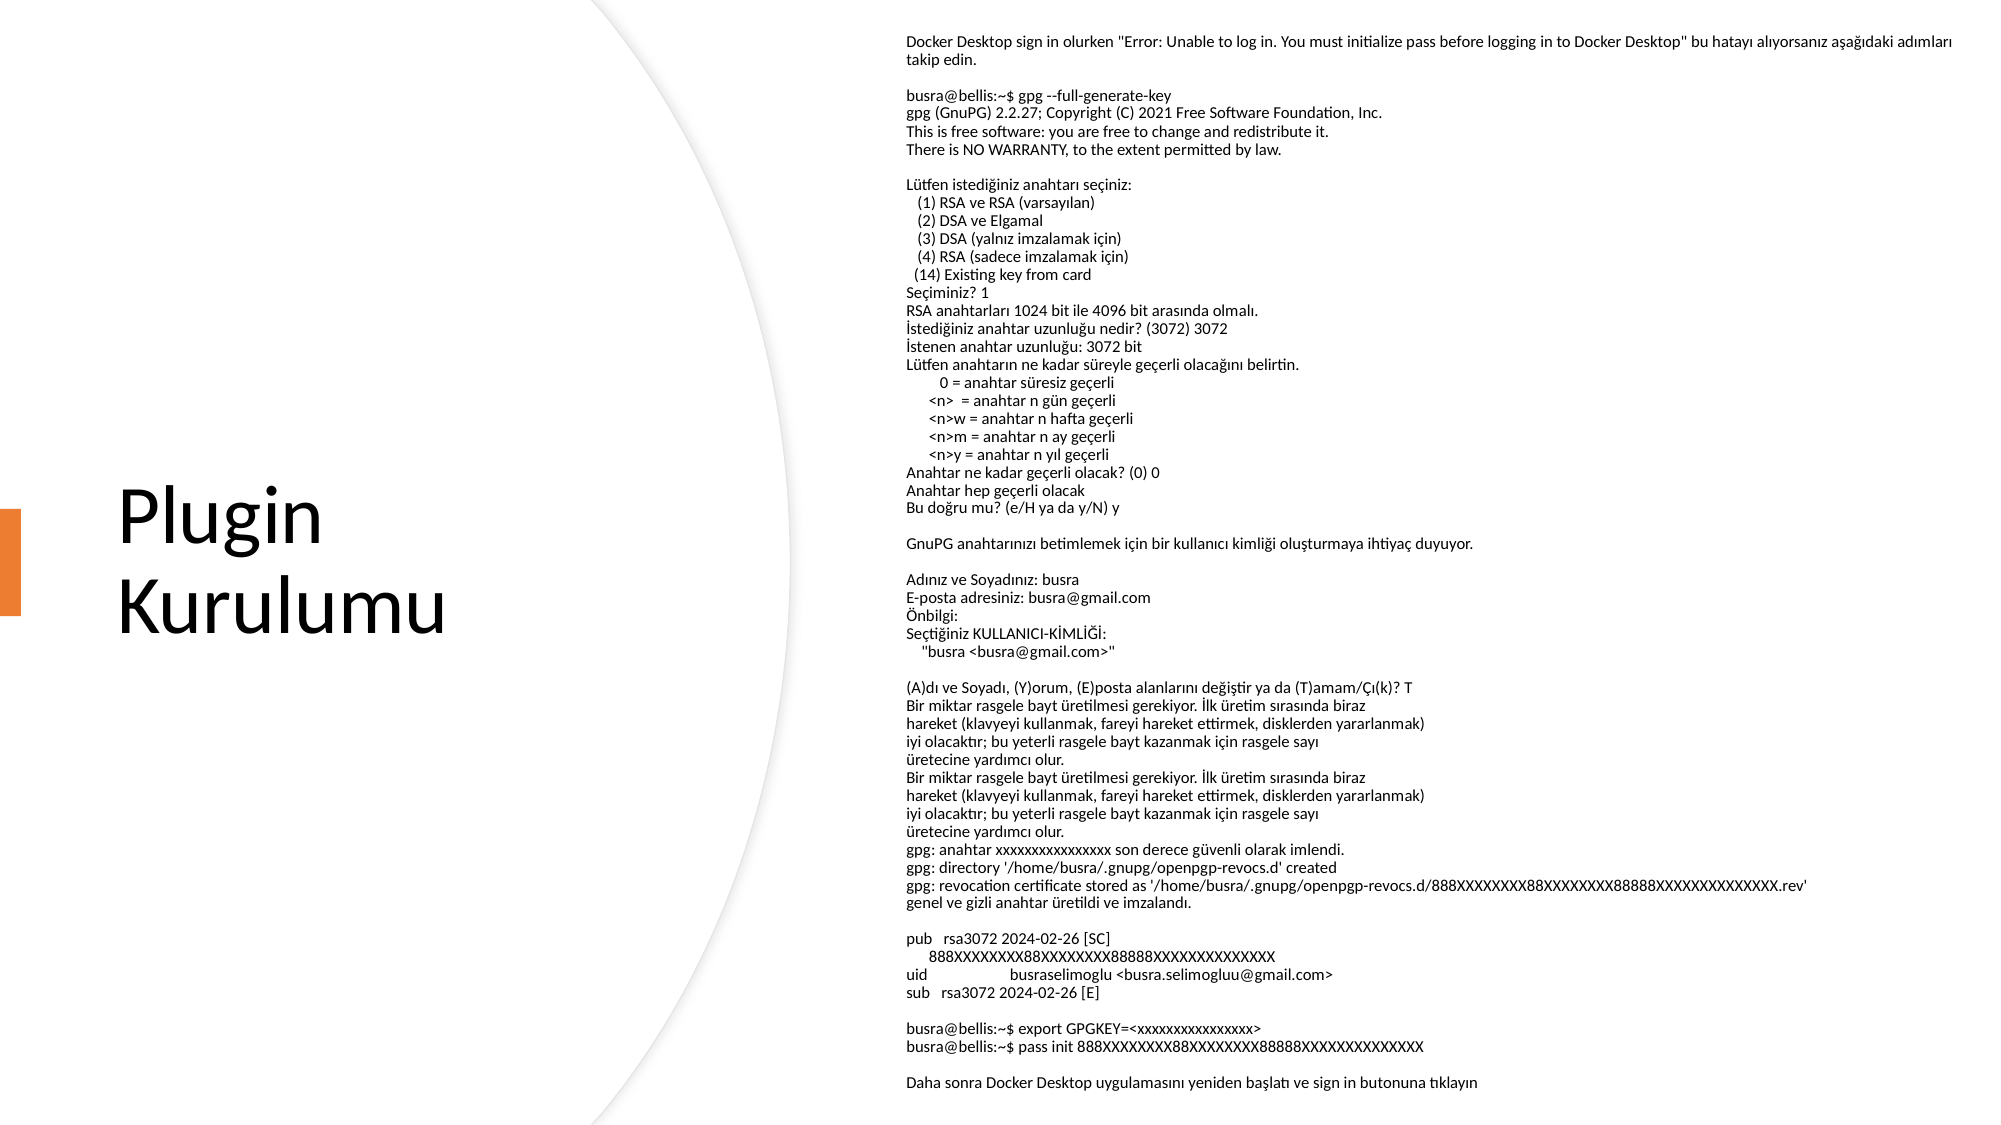

Docker Desktop sign in olurken "Error: Unable to log in. You must initialize pass before logging in to Docker Desktop" bu hatayı alıyorsanız aşağıdaki adımları takip edin.

busra@bellis:~$ gpg --full-generate-key
gpg (GnuPG) 2.2.27; Copyright (C) 2021 Free Software Foundation, Inc.
This is free software: you are free to change and redistribute it.
There is NO WARRANTY, to the extent permitted by law.

Lütfen istediğiniz anahtarı seçiniz:
   (1) RSA ve RSA (varsayılan)
   (2) DSA ve Elgamal
   (3) DSA (yalnız imzalamak için)
   (4) RSA (sadece imzalamak için)
  (14) Existing key from card
Seçiminiz? 1
RSA anahtarları 1024 bit ile 4096 bit arasında olmalı.
İstediğiniz anahtar uzunluğu nedir? (3072) 3072
İstenen anahtar uzunluğu: 3072 bit
Lütfen anahtarın ne kadar süreyle geçerli olacağını belirtin.
         0 = anahtar süresiz geçerli
      <n>  = anahtar n gün geçerli
      <n>w = anahtar n hafta geçerli
      <n>m = anahtar n ay geçerli
      <n>y = anahtar n yıl geçerli
Anahtar ne kadar geçerli olacak? (0) 0
Anahtar hep geçerli olacak
Bu doğru mu? (e/H ya da y/N) y

GnuPG anahtarınızı betimlemek için bir kullanıcı kimliği oluşturmaya ihtiyaç duyuyor.

Adınız ve Soyadınız: busra
E-posta adresiniz: busra@gmail.com
Önbilgi:
Seçtiğiniz KULLANICI-KİMLİĞİ:
    "busra <busra@gmail.com>"

(A)dı ve Soyadı, (Y)orum, (E)posta alanlarını değiştir ya da (T)amam/Çı(k)? T
Bir miktar rasgele bayt üretilmesi gerekiyor. İlk üretim sırasında biraz
hareket (klavyeyi kullanmak, fareyi hareket ettirmek, disklerden yararlanmak)
iyi olacaktır; bu yeterli rasgele bayt kazanmak için rasgele sayı
üretecine yardımcı olur.
Bir miktar rasgele bayt üretilmesi gerekiyor. İlk üretim sırasında biraz
hareket (klavyeyi kullanmak, fareyi hareket ettirmek, disklerden yararlanmak)
iyi olacaktır; bu yeterli rasgele bayt kazanmak için rasgele sayı
üretecine yardımcı olur.
gpg: anahtar xxxxxxxxxxxxxxxx son derece güvenli olarak imlendi.
gpg: directory '/home/busra/.gnupg/openpgp-revocs.d' created
gpg: revocation certificate stored as '/home/busra/.gnupg/openpgp-revocs.d/888XXXXXXXX88XXXXXXXX88888XXXXXXXXXXXXXX.rev'
genel ve gizli anahtar üretildi ve imzalandı.

pub   rsa3072 2024-02-26 [SC]
      888XXXXXXXX88XXXXXXXX88888XXXXXXXXXXXXXX
uid                      busraselimoglu <busra.selimogluu@gmail.com>
sub   rsa3072 2024-02-26 [E]

busra@bellis:~$ export GPGKEY=<xxxxxxxxxxxxxxxx>
busra@bellis:~$ pass init 888XXXXXXXX88XXXXXXXX88888XXXXXXXXXXXXXX

Daha sonra Docker Desktop uygulamasını yeniden başlatı ve sign in butonuna tıklayın
# Plugin Kurulumu